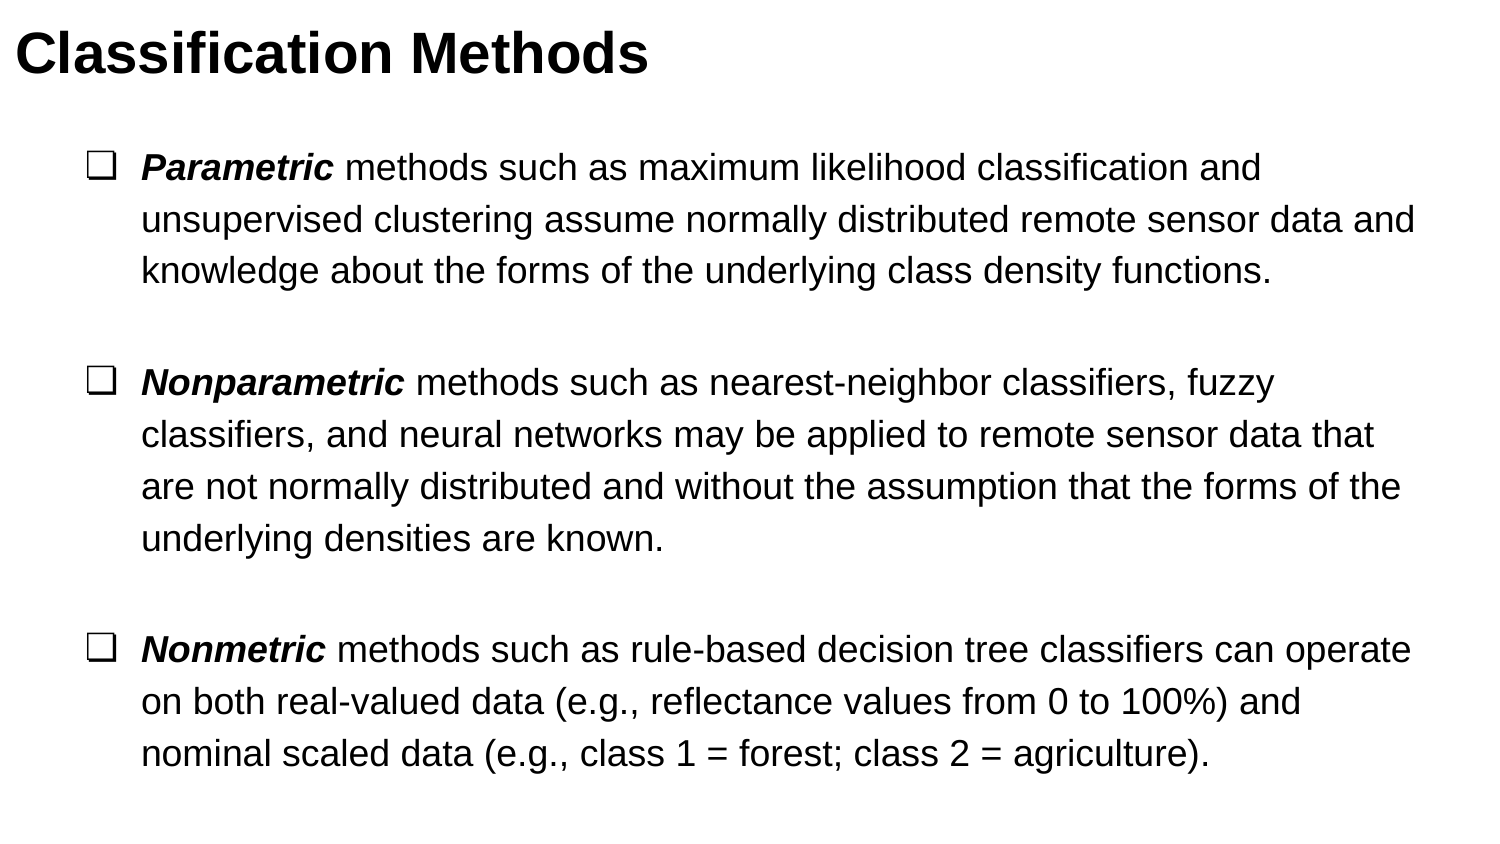

# Classification Methods
Parametric methods such as maximum likelihood classification and unsupervised clustering assume normally distributed remote sensor data and knowledge about the forms of the underlying class density functions.

Nonparametric methods such as nearest-neighbor classifiers, fuzzy classifiers, and neural networks may be applied to remote sensor data that are not normally distributed and without the assumption that the forms of the underlying densities are known.

Nonmetric methods such as rule-based decision tree classifiers can operate on both real-valued data (e.g., reflectance values from 0 to 100%) and nominal scaled data (e.g., class 1 = forest; class 2 = agriculture).